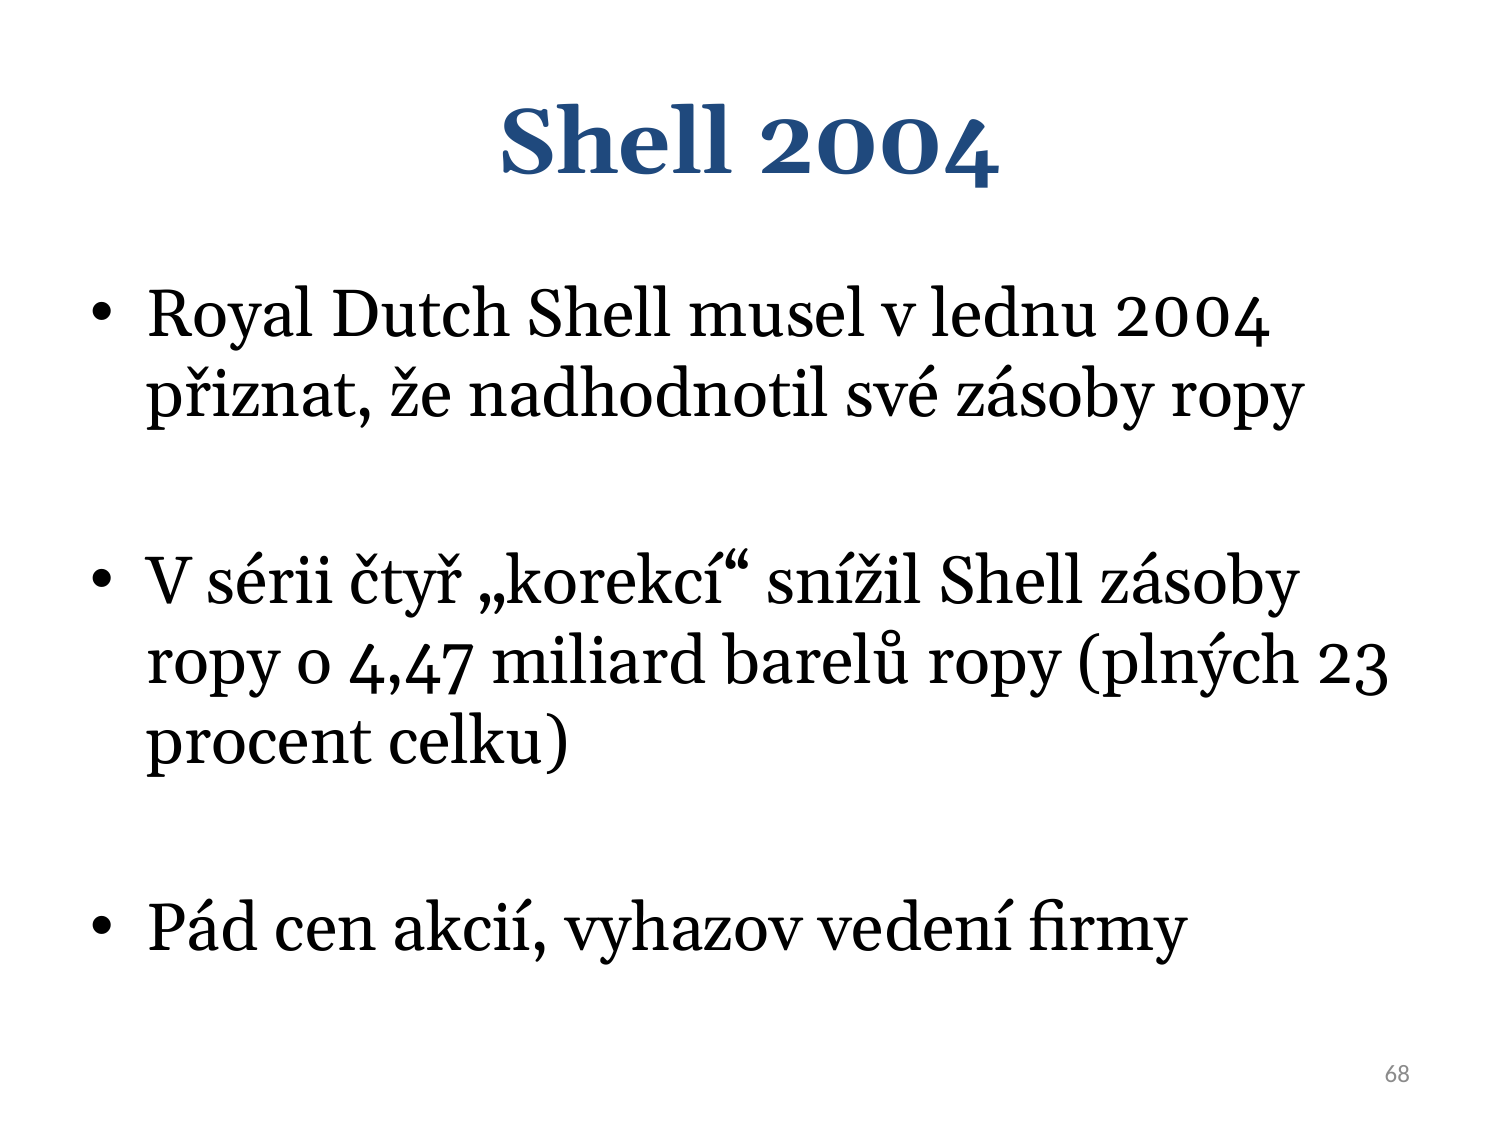

# Shell 2004
Royal Dutch Shell musel v lednu 2004 přiznat, že nadhodnotil své zásoby ropy

V sérii čtyř „korekcí“ snížil Shell zásoby ropy o 4,47 miliard barelů ropy (plných 23 procent celku)

Pád cen akcií, vyhazov vedení firmy

68